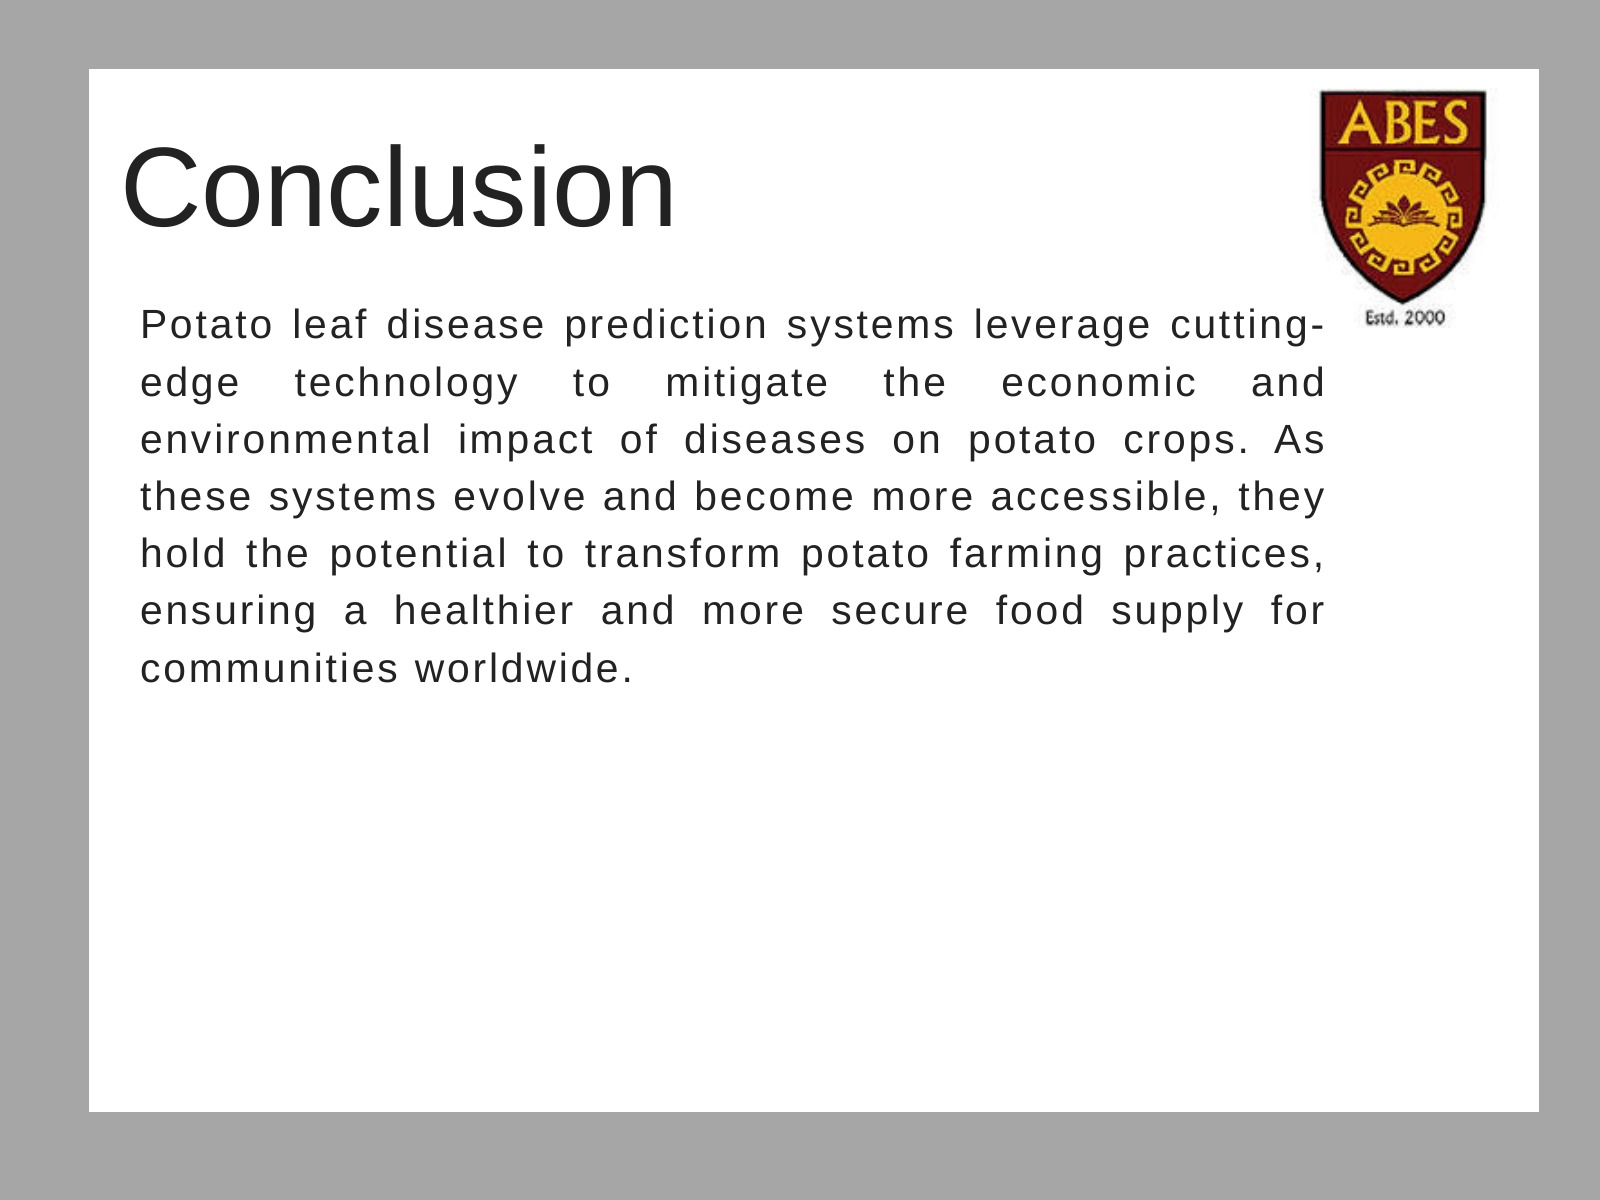

Conclusion
Potato leaf disease prediction systems leverage cutting-edge technology to mitigate the economic and environmental impact of diseases on potato crops. As these systems evolve and become more accessible, they hold the potential to transform potato farming practices, ensuring a healthier and more secure food supply for communities worldwide.